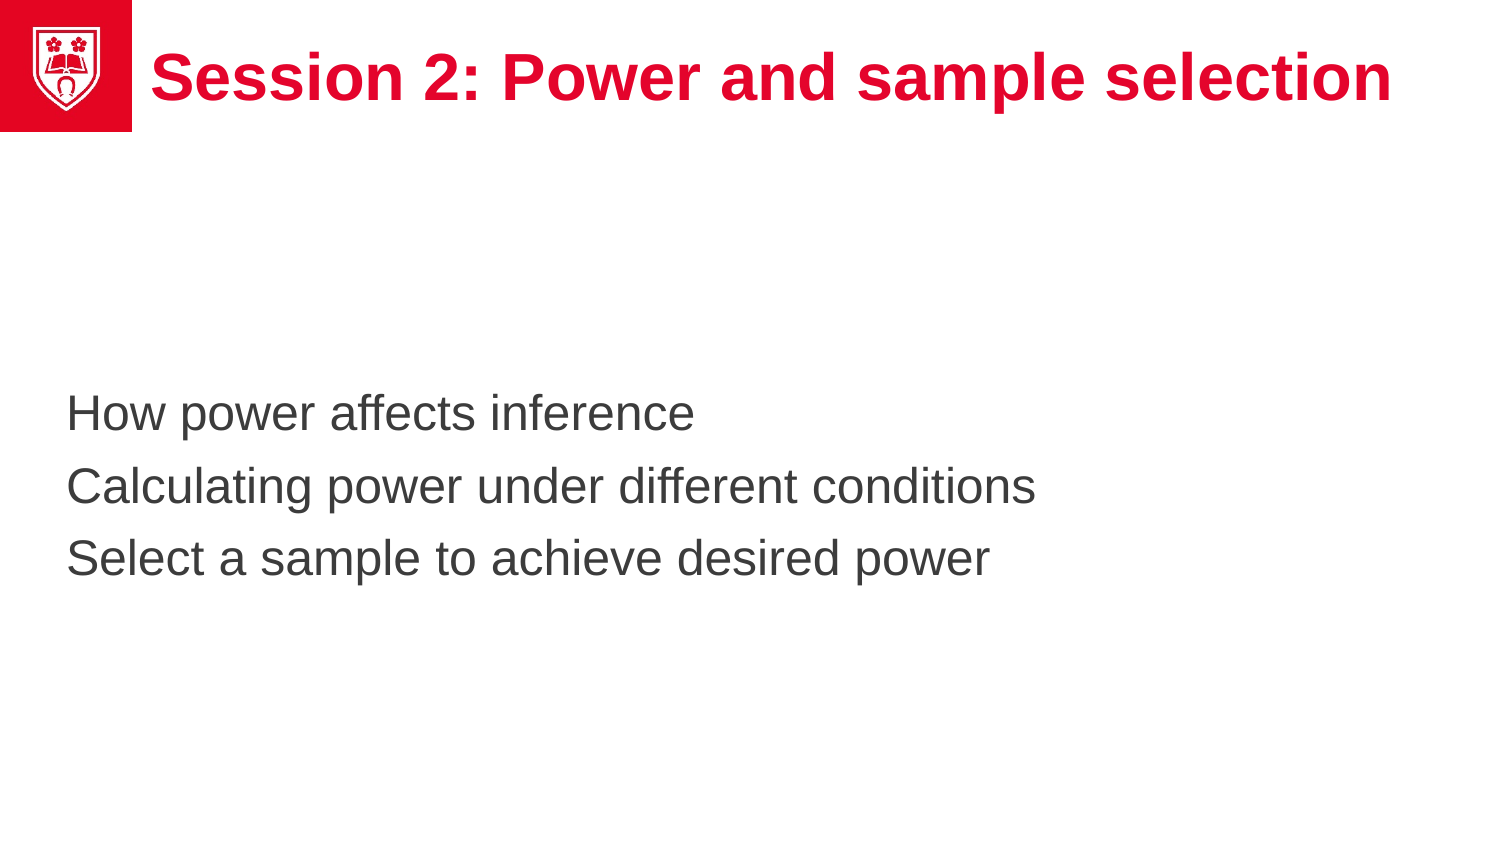

# Session 2: Power and sample selection
How power affects inference
Calculating power under different conditions
Select a sample to achieve desired power